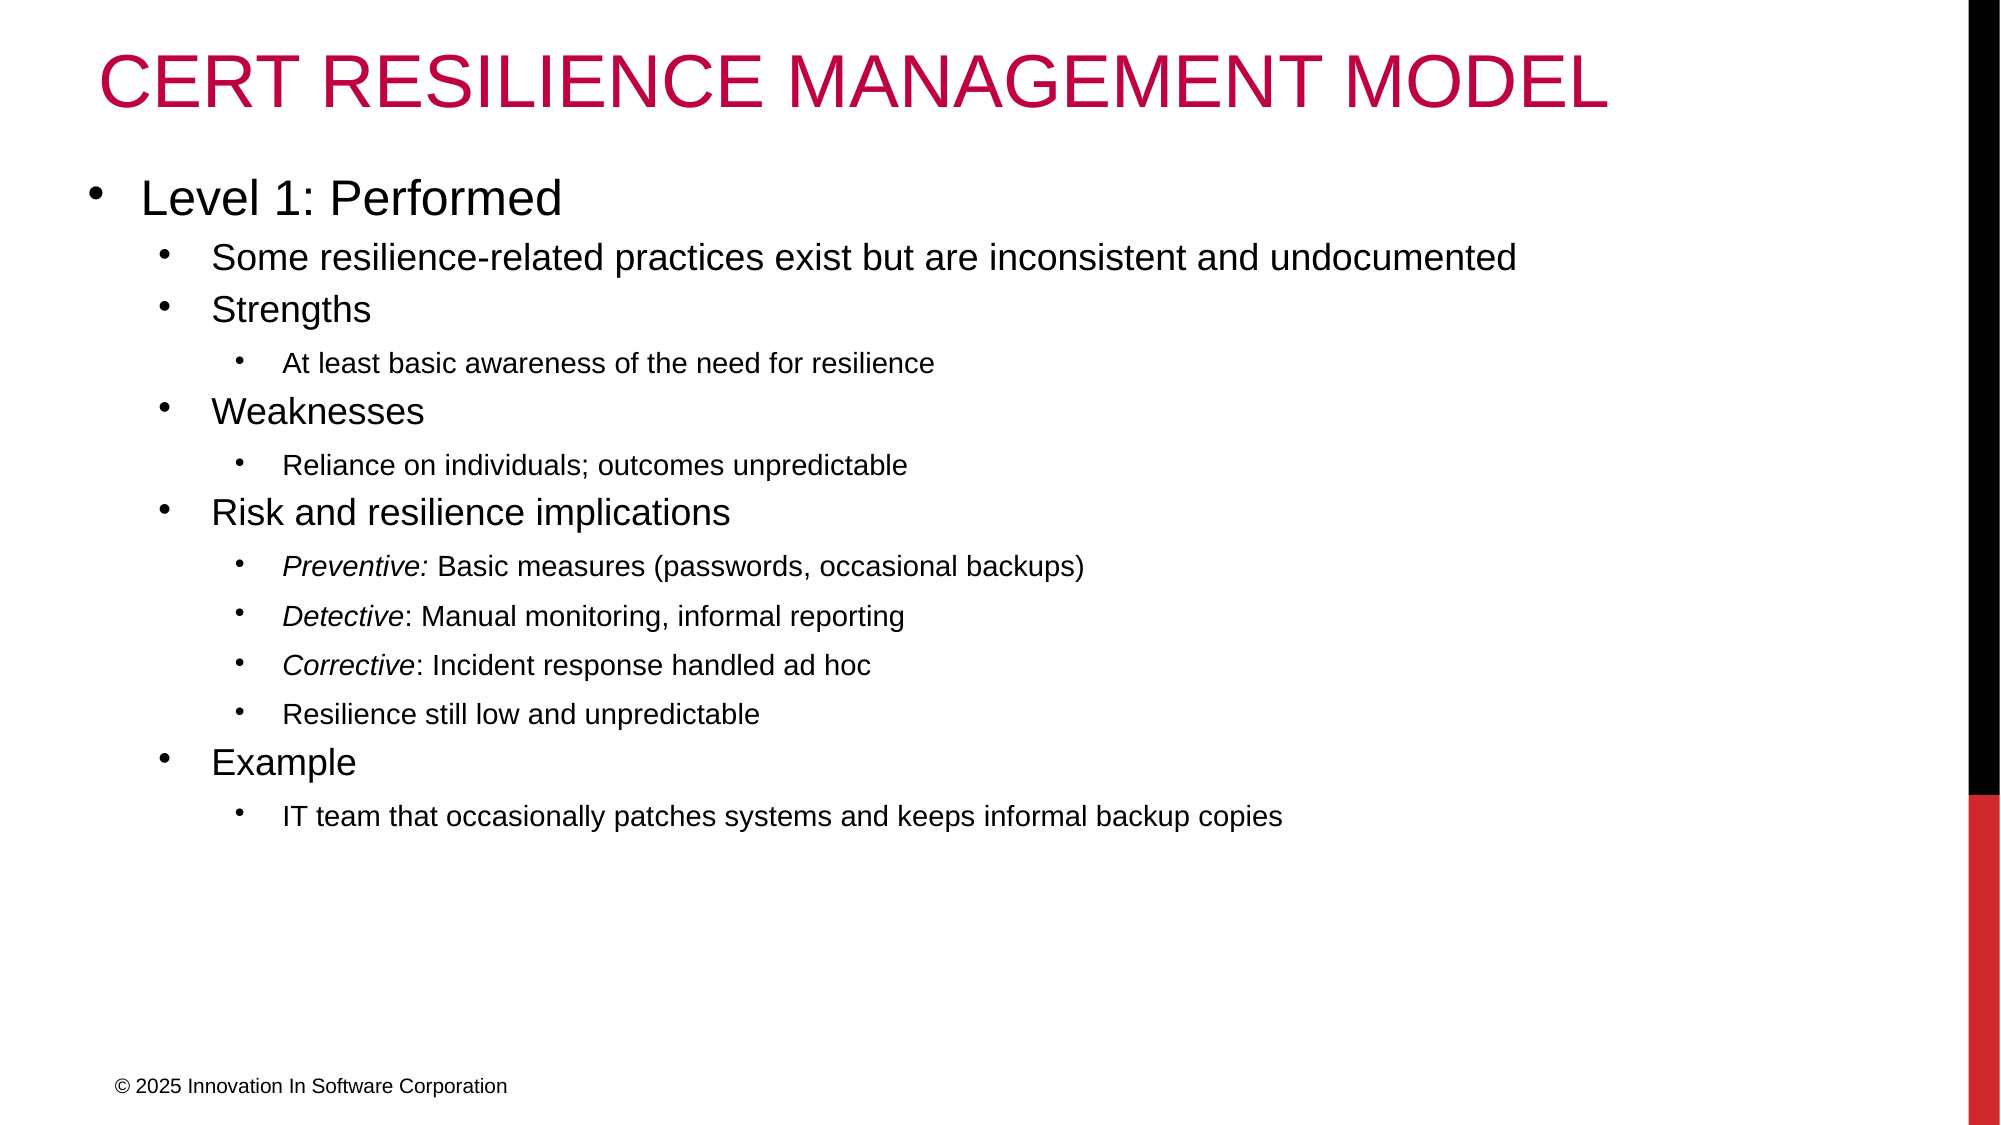

# CERT Resilience Management Model
Level 1: Performed
Some resilience-related practices exist but are inconsistent and undocumented
Strengths
At least basic awareness of the need for resilience
Weaknesses
Reliance on individuals; outcomes unpredictable
Risk and resilience implications
Preventive: Basic measures (passwords, occasional backups)
Detective: Manual monitoring, informal reporting
Corrective: Incident response handled ad hoc
Resilience still low and unpredictable
Example
IT team that occasionally patches systems and keeps informal backup copies
© 2025 Innovation In Software Corporation